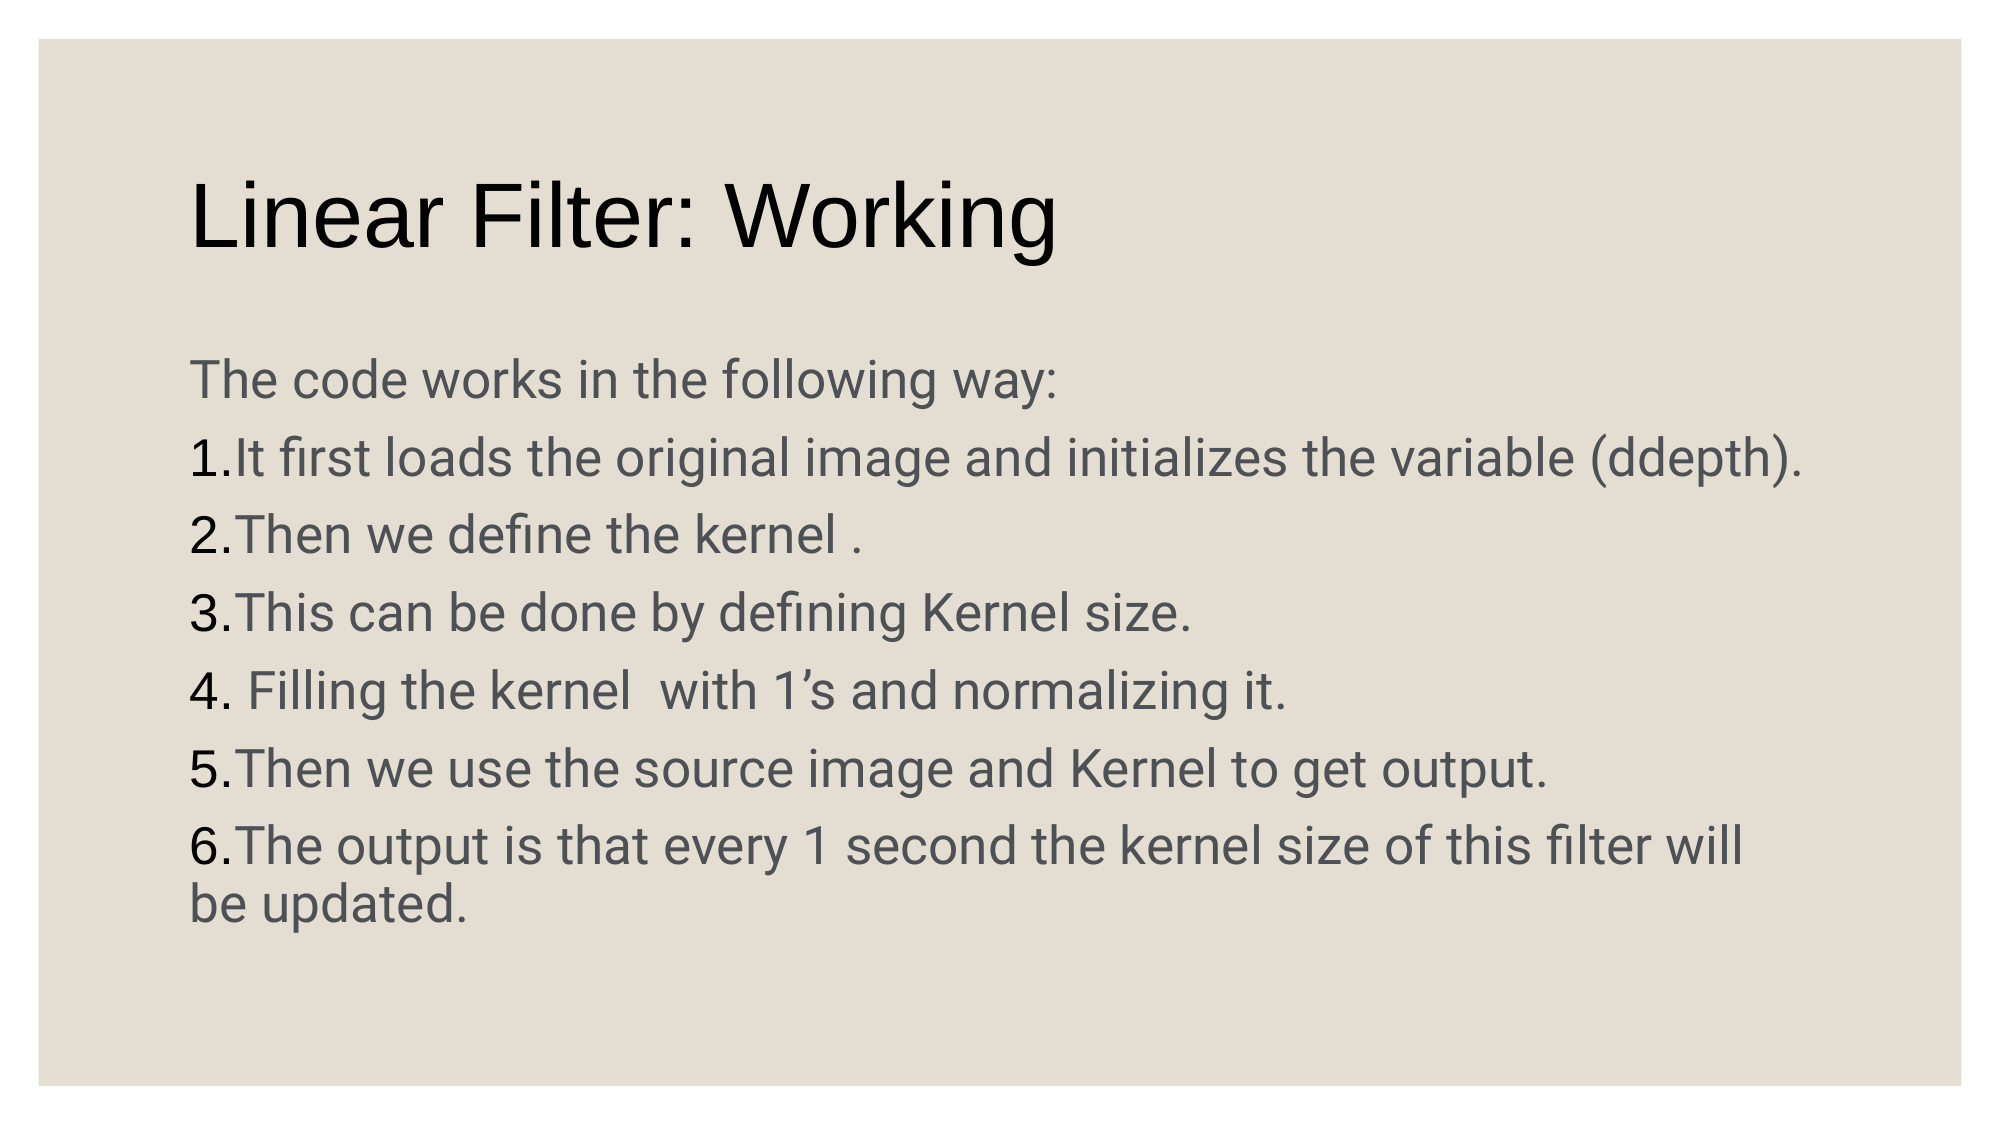

# Linear Filter: Working
The code works in the following way:
1.It first loads the original image and initializes the variable (ddepth).
2.Then we define the kernel .
3.This can be done by defining Kernel size.
4. Filling the kernel  with 1’s and normalizing it.
5.Then we use the source image and Kernel to get output.
6.The output is that every 1 second the kernel size of this filter will be updated.